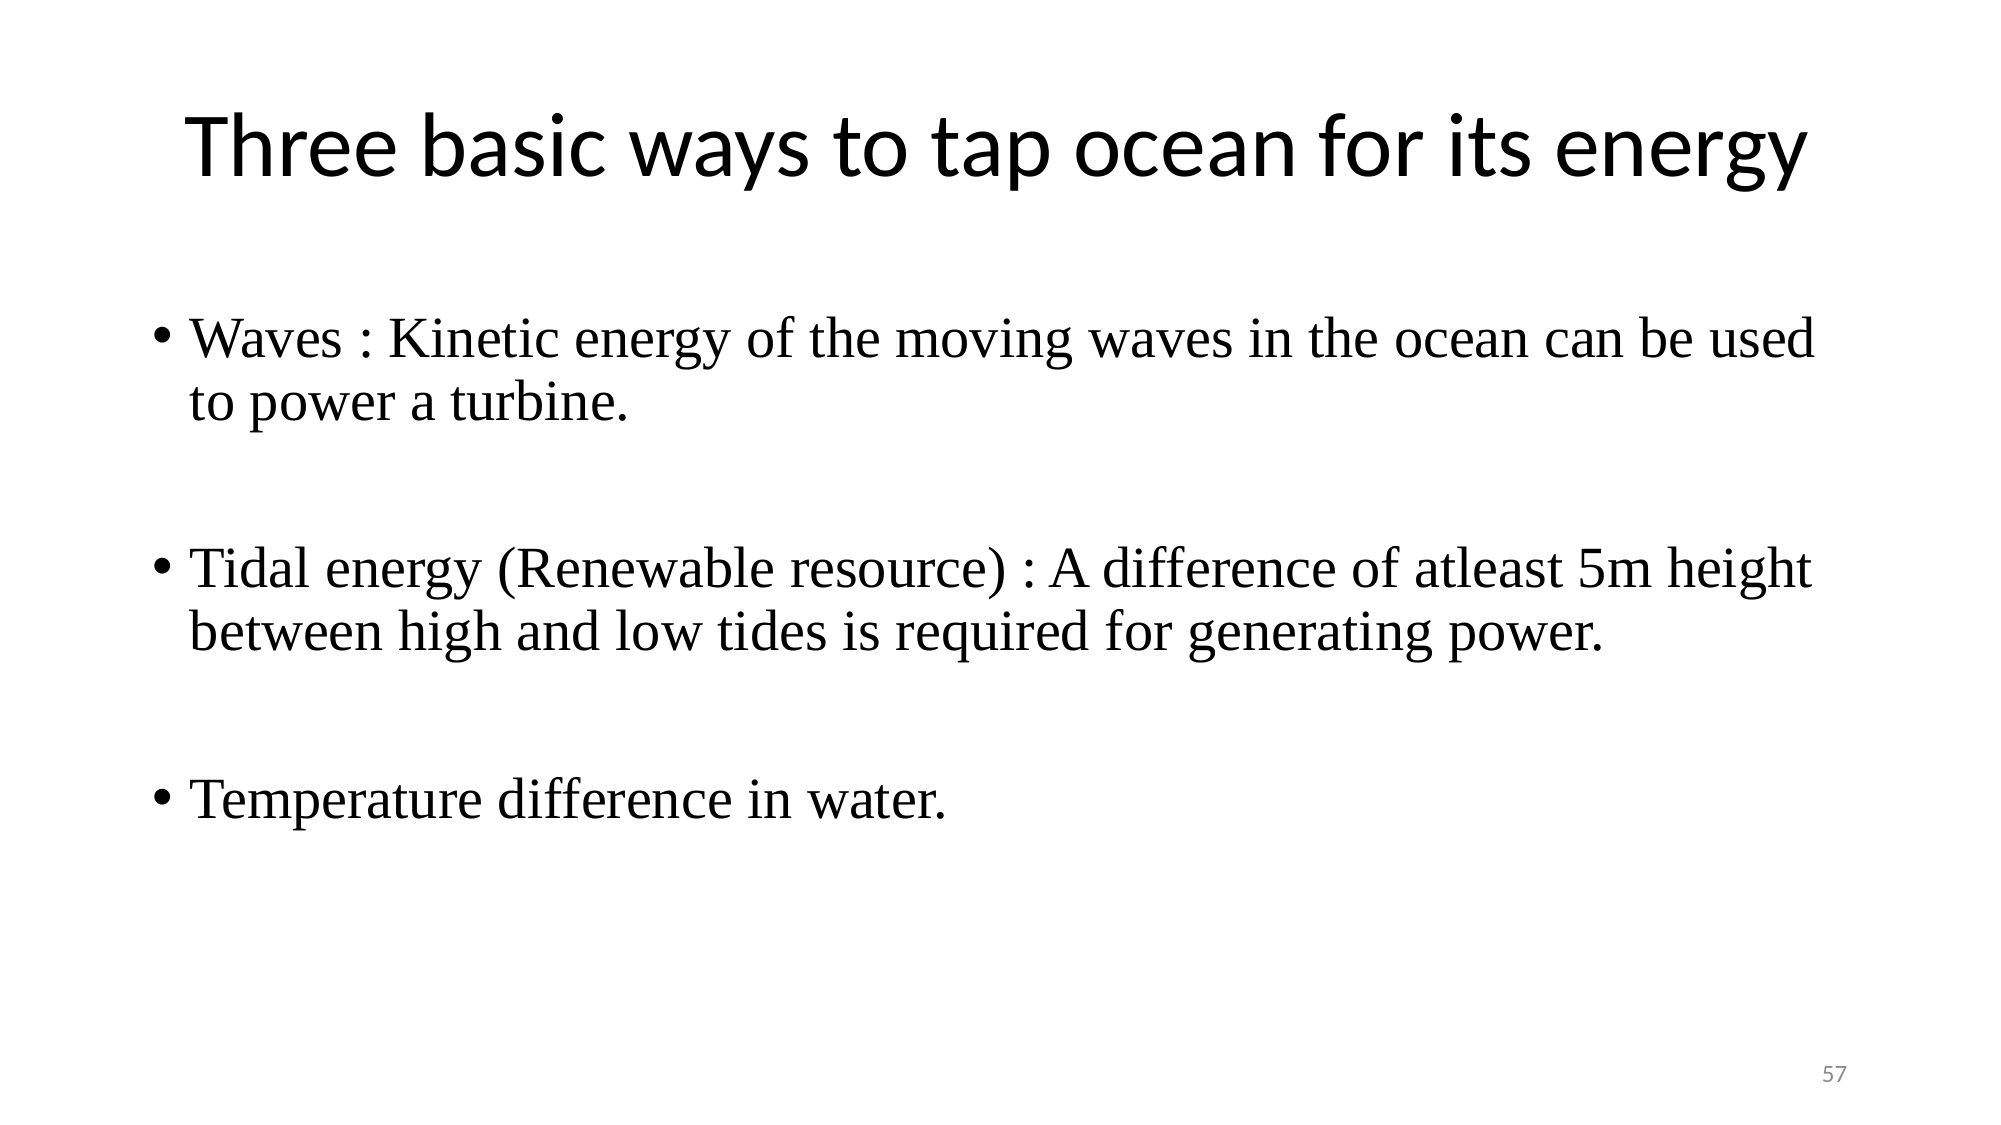

# Three basic ways to tap ocean for its energy
Waves : Kinetic energy of the moving waves in the ocean can be used to power a turbine.

Tidal energy (Renewable resource) : A difference of atleast 5m height between high and low tides is required for generating power.

Temperature difference in water.
57